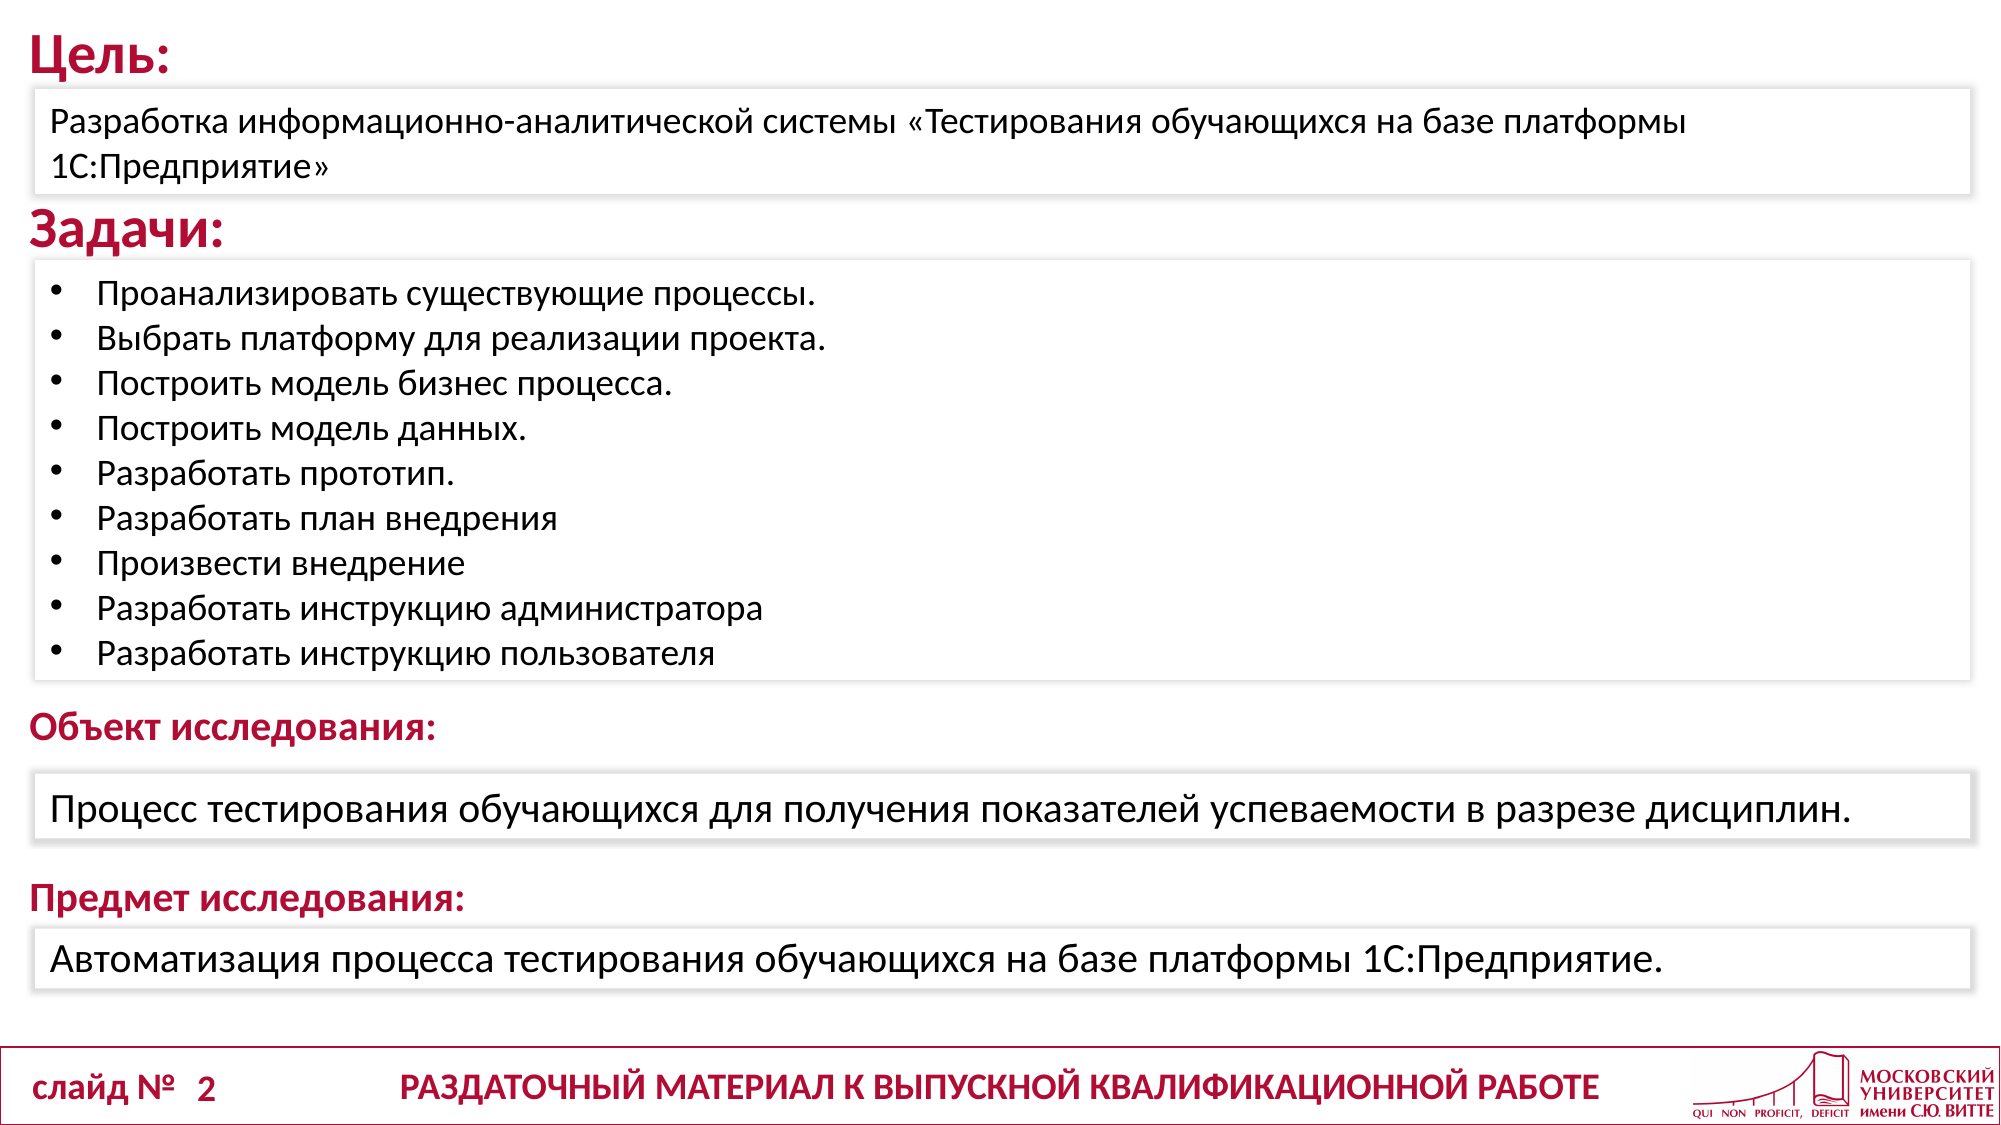

Разработка информационно-аналитической системы «Тестирования обучающихся на базе платформы 1С:Предприятие»
Проанализировать существующие процессы.
Выбрать платформу для реализации проекта.
Построить модель бизнес процесса.
Построить модель данных.
Разработать прототип.
Разработать план внедрения
Произвести внедрение
Разработать инструкцию администратора
Разработать инструкцию пользователя
Процесс тестирования обучающихся для получения показателей успеваемости в разрезе дисциплин.
Автоматизация процесса тестирования обучающихся на базе платформы 1С:Предприятие.
2